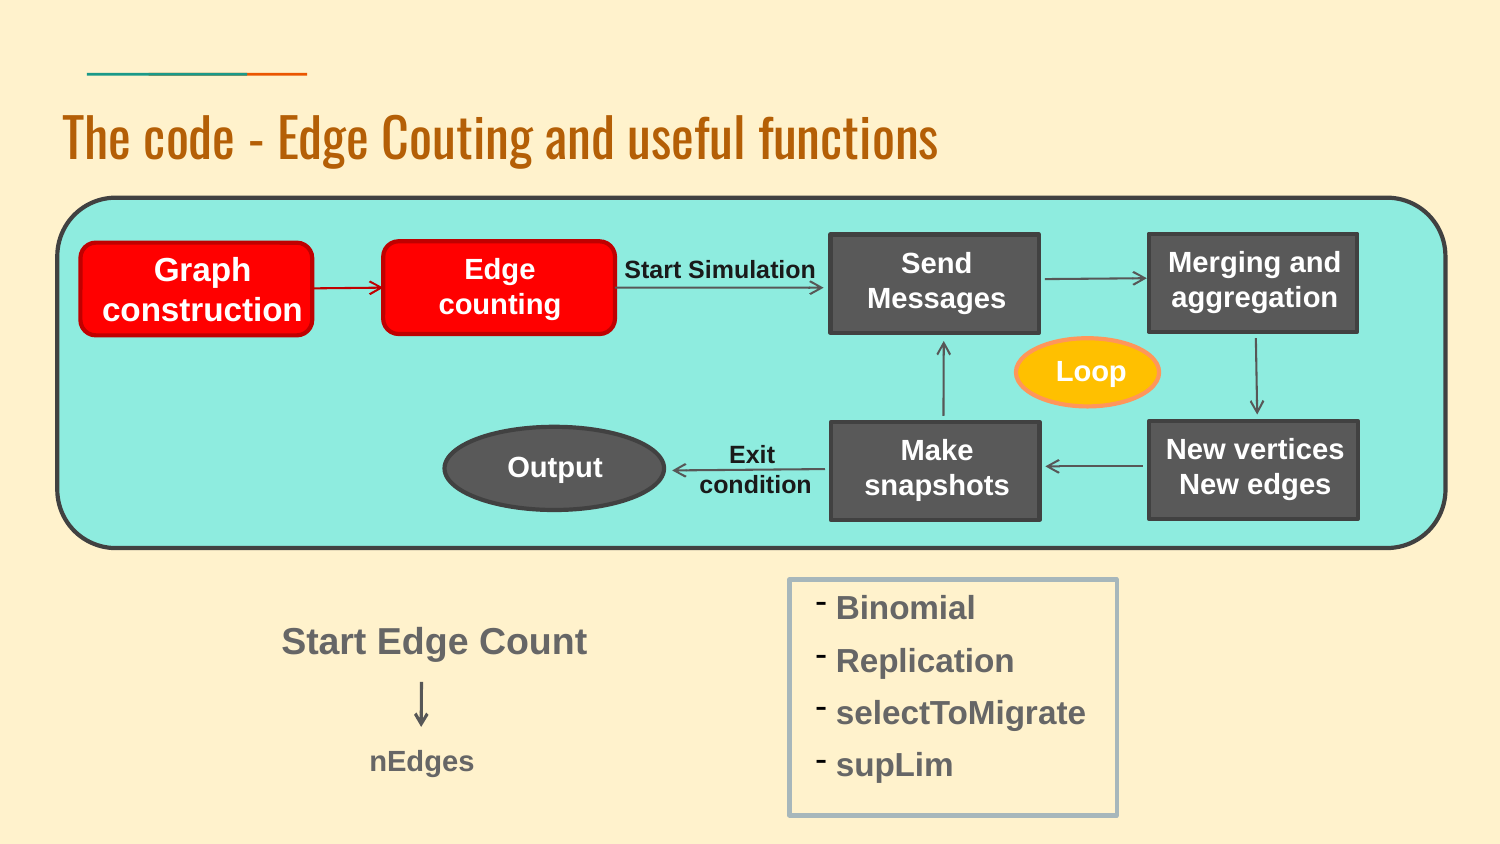

# The code - Edge Couting and useful functions

Merging and aggregation
Send Messages
Graph construction

Edge counting
Start Simulation

Loop

New vertices
New edges
Make snapshots

Exit
condition
Output
 Binomial
 Replication
 selectToMigrate
 supLim

Start Edge Count
nEdges